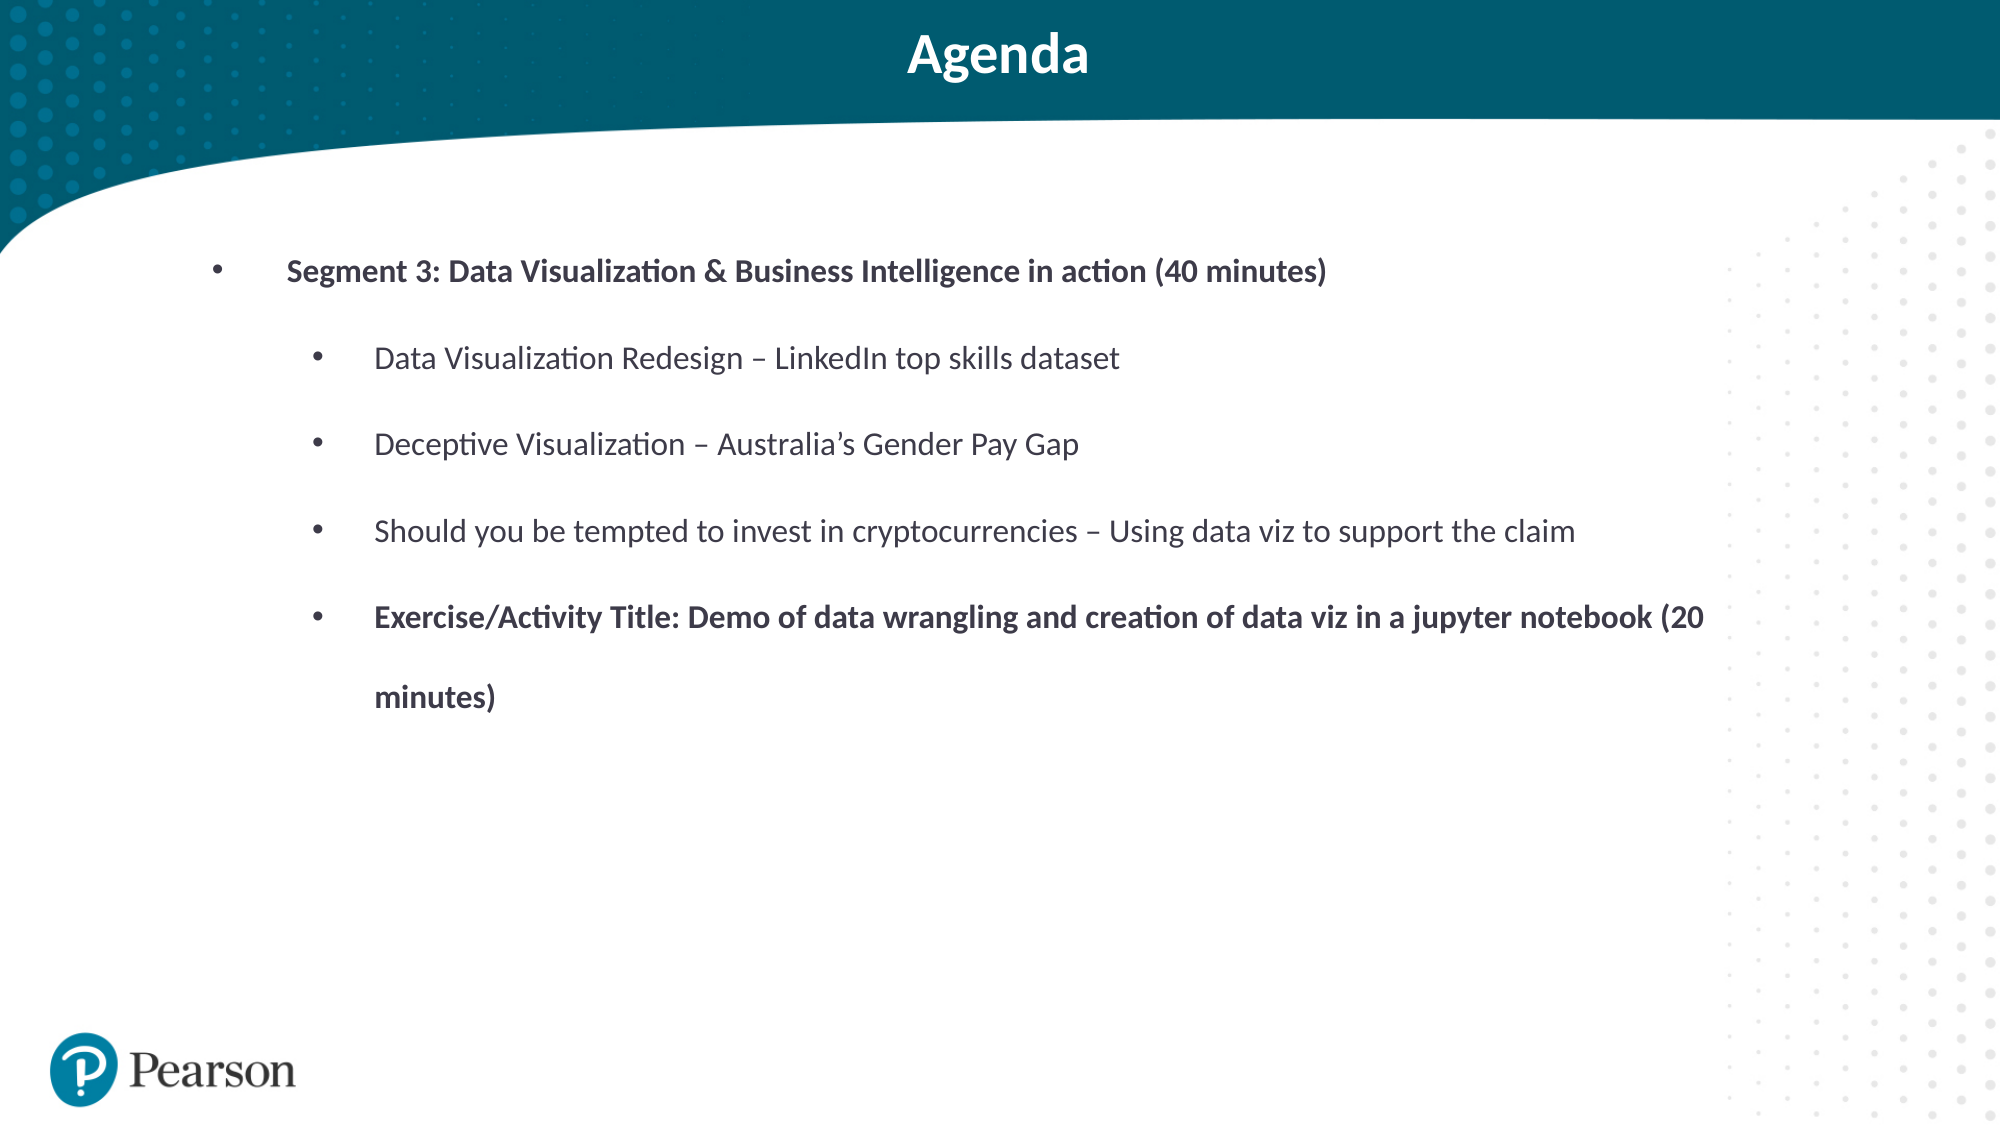

# Agenda
Segment 3: Data Visualization & Business Intelligence in action (40 minutes)
Data Visualization Redesign – LinkedIn top skills dataset
Deceptive Visualization – Australia’s Gender Pay Gap
Should you be tempted to invest in cryptocurrencies – Using data viz to support the claim
Exercise/Activity Title: Demo of data wrangling and creation of data viz in a jupyter notebook (20 minutes)